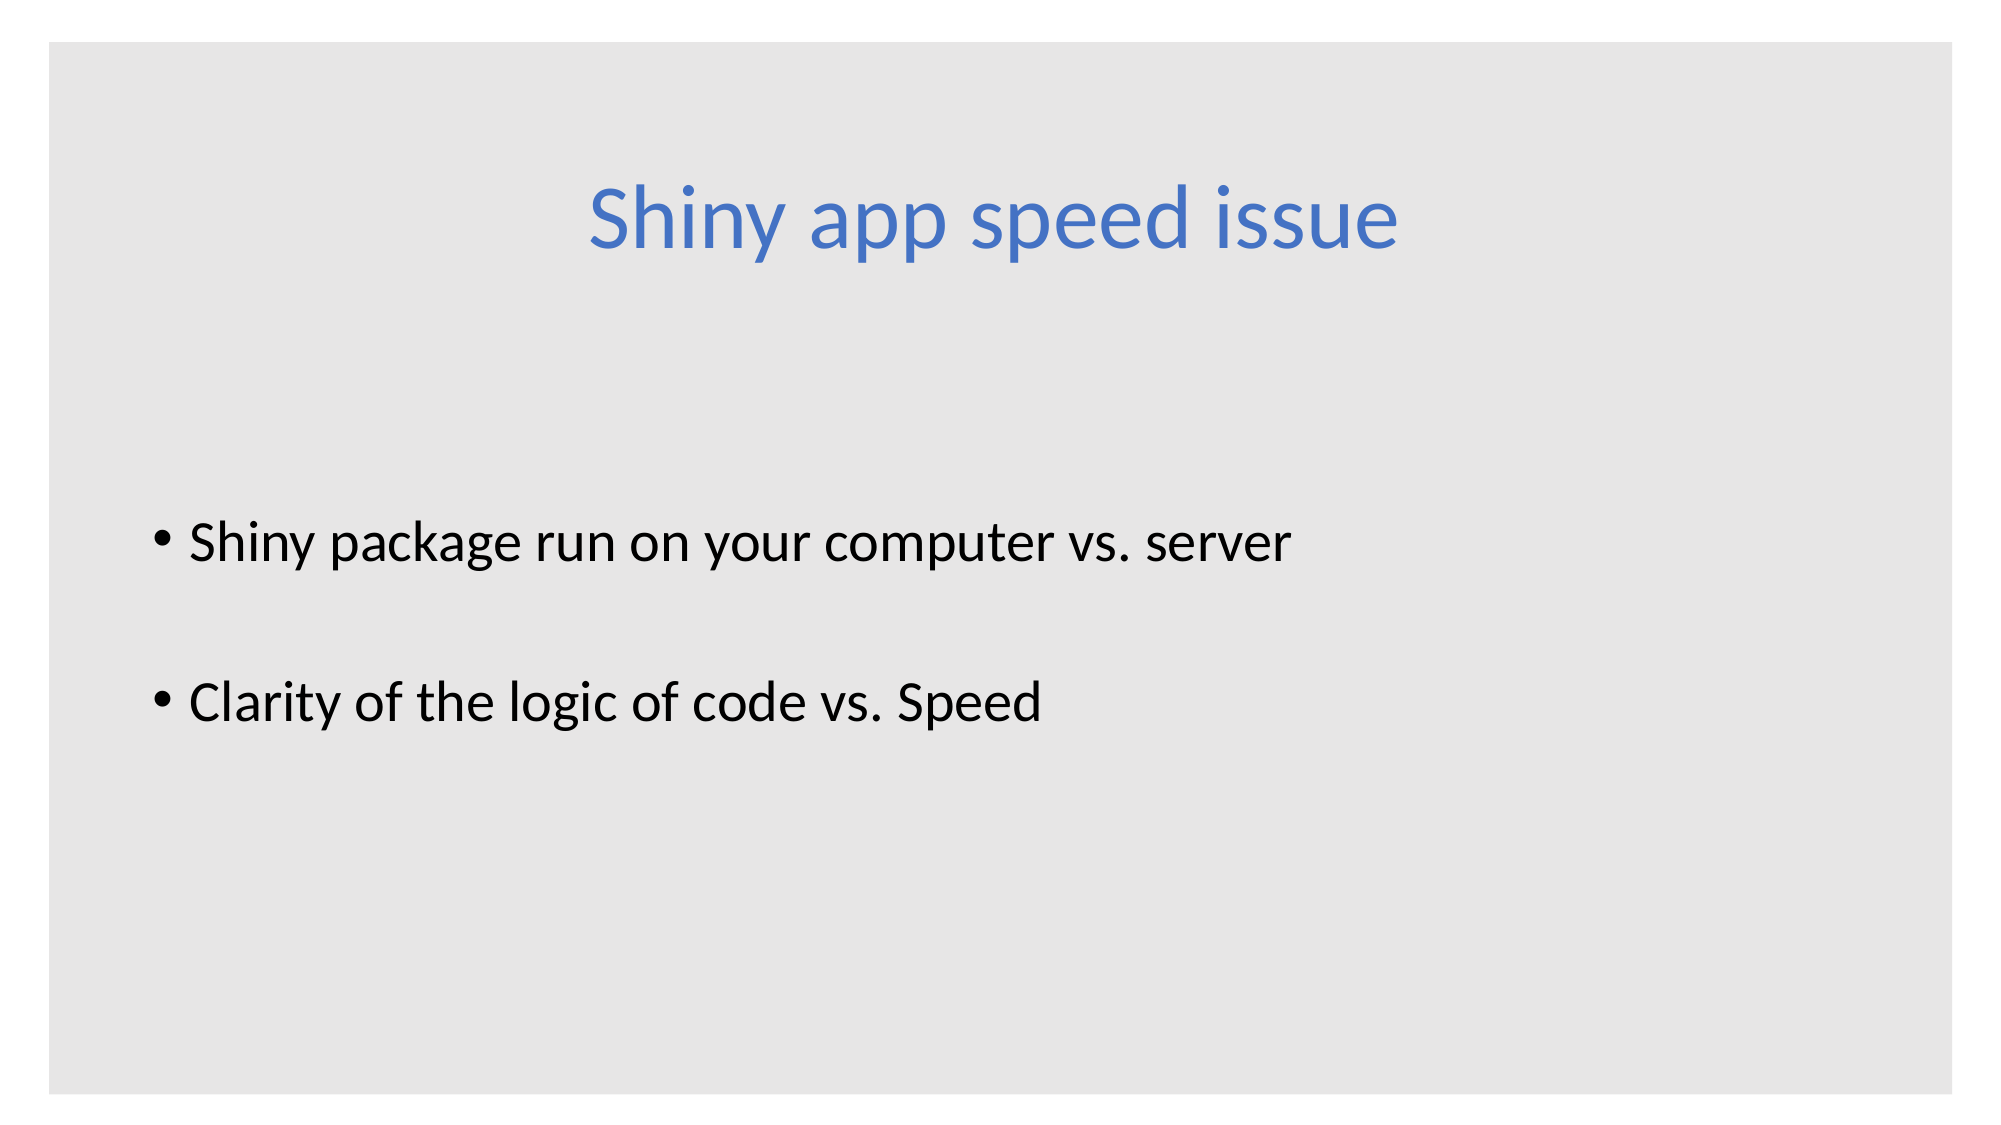

# Shiny app speed issue
Shiny package run on your computer vs. server
Clarity of the logic of code vs. Speed